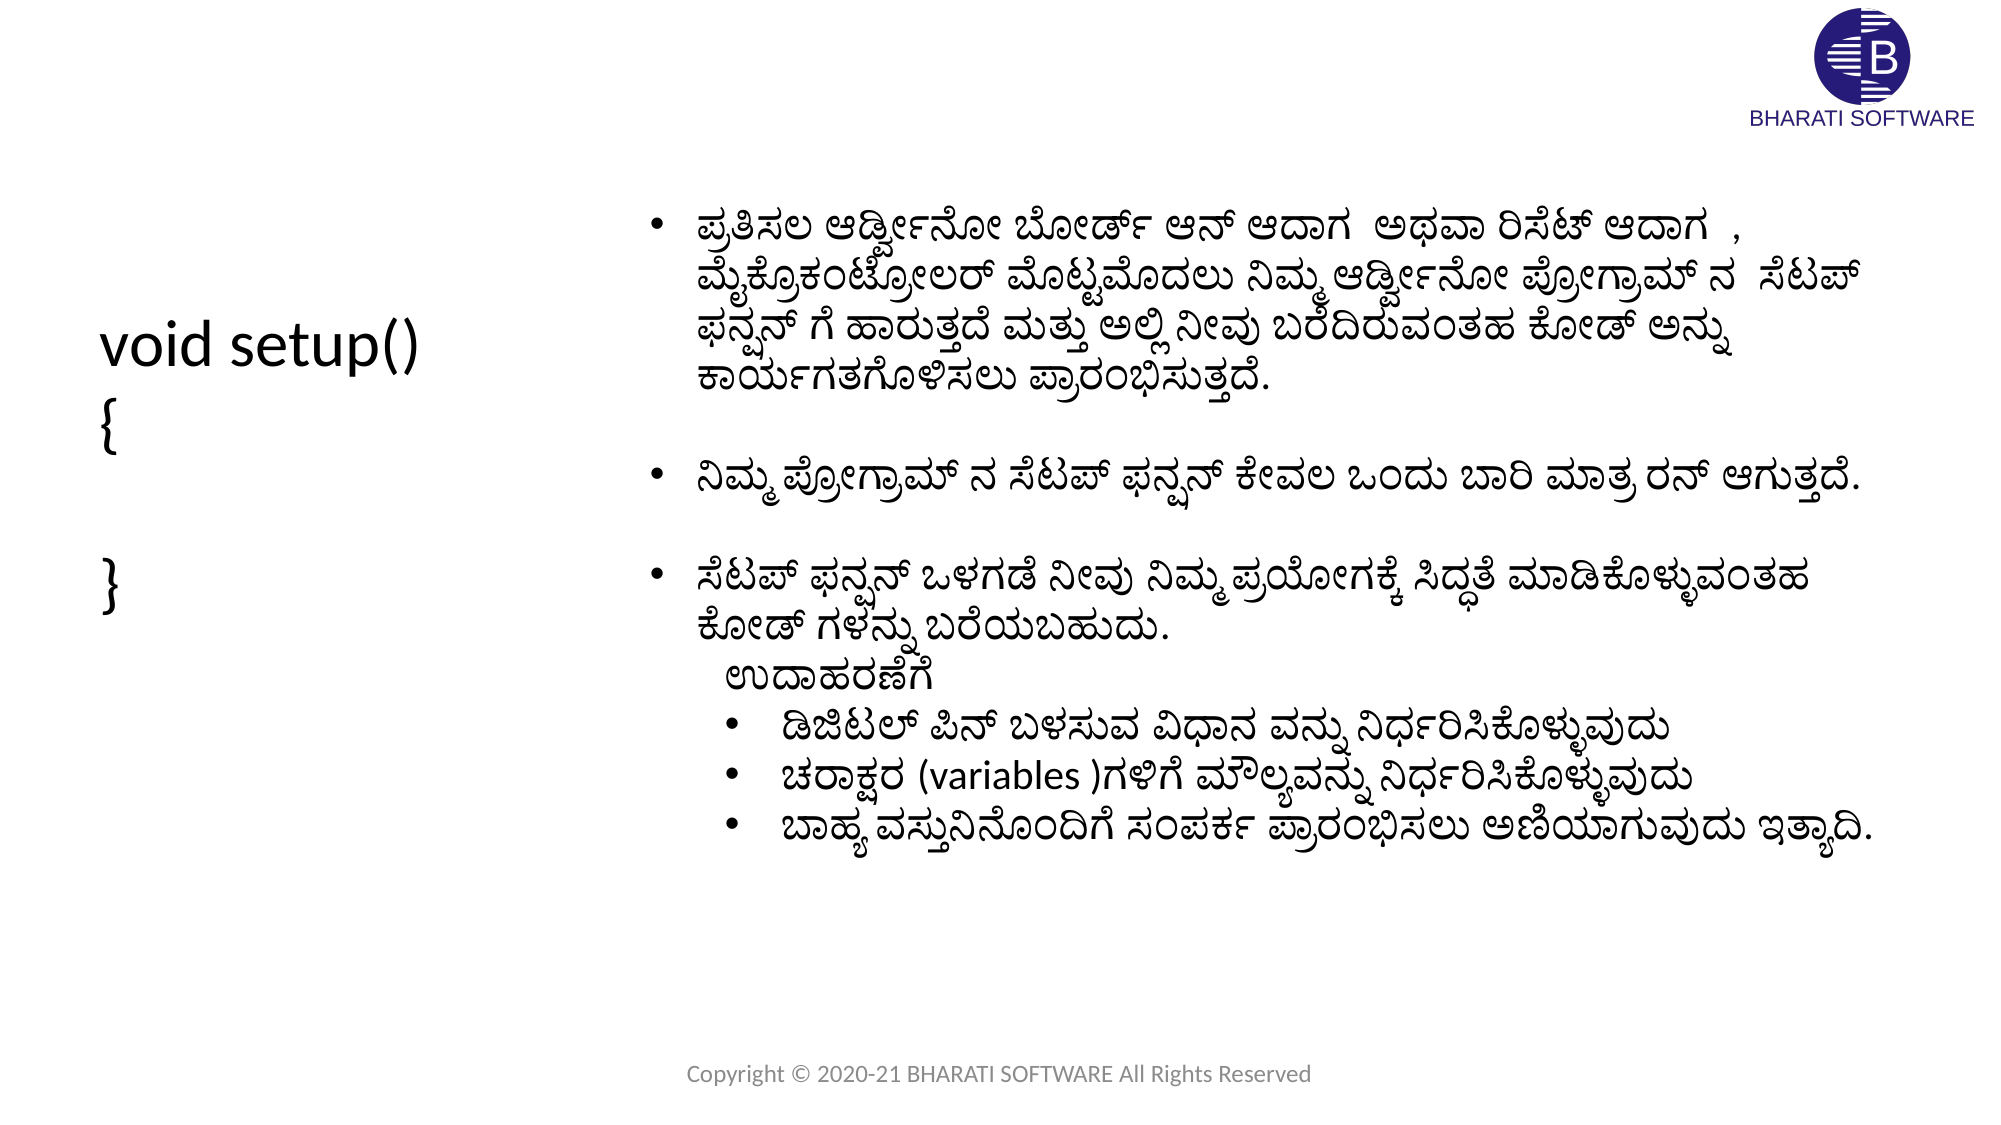

ಪ್ರತಿಸಲ ಆರ್ಡ್ವೀನೋ ಬೋರ್ಡ್ ಆನ್ ಆದಾಗ  ಅಥವಾ ರಿಸೆಟ್ ಆದಾಗ  , ಮೈಕ್ರೊಕಂಟ್ರೋಲರ್ ಮೊಟ್ಟಮೊದಲು ನಿಮ್ಮ ಆರ್ಡ್ವೀನೋ ಪ್ರೋಗ್ರಾಮ್ ನ  ಸೆಟಪ್ ಫನ್ಷನ್ ಗೆ ಹಾರುತ್ತದೆ ಮತ್ತು ಅಲ್ಲಿ ನೀವು ಬರೆದಿರುವಂತಹ ಕೋಡ್ ಅನ್ನು ಕಾರ್ಯಗತಗೊಳಿಸಲು ಪ್ರಾರಂಭಿಸುತ್ತದೆ.

ನಿಮ್ಮ ಪ್ರೋಗ್ರಾಮ್ ನ ಸೆಟಪ್ ಫನ್ಷನ್ ಕೇವಲ ಒಂದು ಬಾರಿ ಮಾತ್ರ ರನ್ ಆಗುತ್ತದೆ.

ಸೆಟಪ್ ಫನ್ಷನ್ ಒಳಗಡೆ ನೀವು ನಿಮ್ಮ ಪ್ರಯೋಗಕ್ಕೆ ಸಿದ್ಧತೆ ಮಾಡಿಕೊಳ್ಳುವಂತಹ ಕೋಡ್ ಗಳನ್ನು ಬರೆಯಬಹುದು.
ಉದಾಹರಣೆಗೆ
ಡಿಜಿಟಲ್ ಪಿನ್ ಬಳಸುವ ವಿಧಾನ ವನ್ನು ನಿರ್ಧರಿಸಿಕೊಳ್ಳುವುದು
ಚರಾಕ್ಷರ (variables )ಗಳಿಗೆ ಮೌಲ್ಯವನ್ನು ನಿರ್ಧರಿಸಿಕೊಳ್ಳುವುದು
ಬಾಹ್ಯ ವಸ್ತುನಿನೊಂದಿಗೆ ಸಂಪರ್ಕ ಪ್ರಾರಂಭಿಸಲು ಅಣಿಯಾಗುವುದು ಇತ್ಯಾದಿ.
void setup()
{

}

Copyright © 2020-21 BHARATI SOFTWARE All Rights Reserved